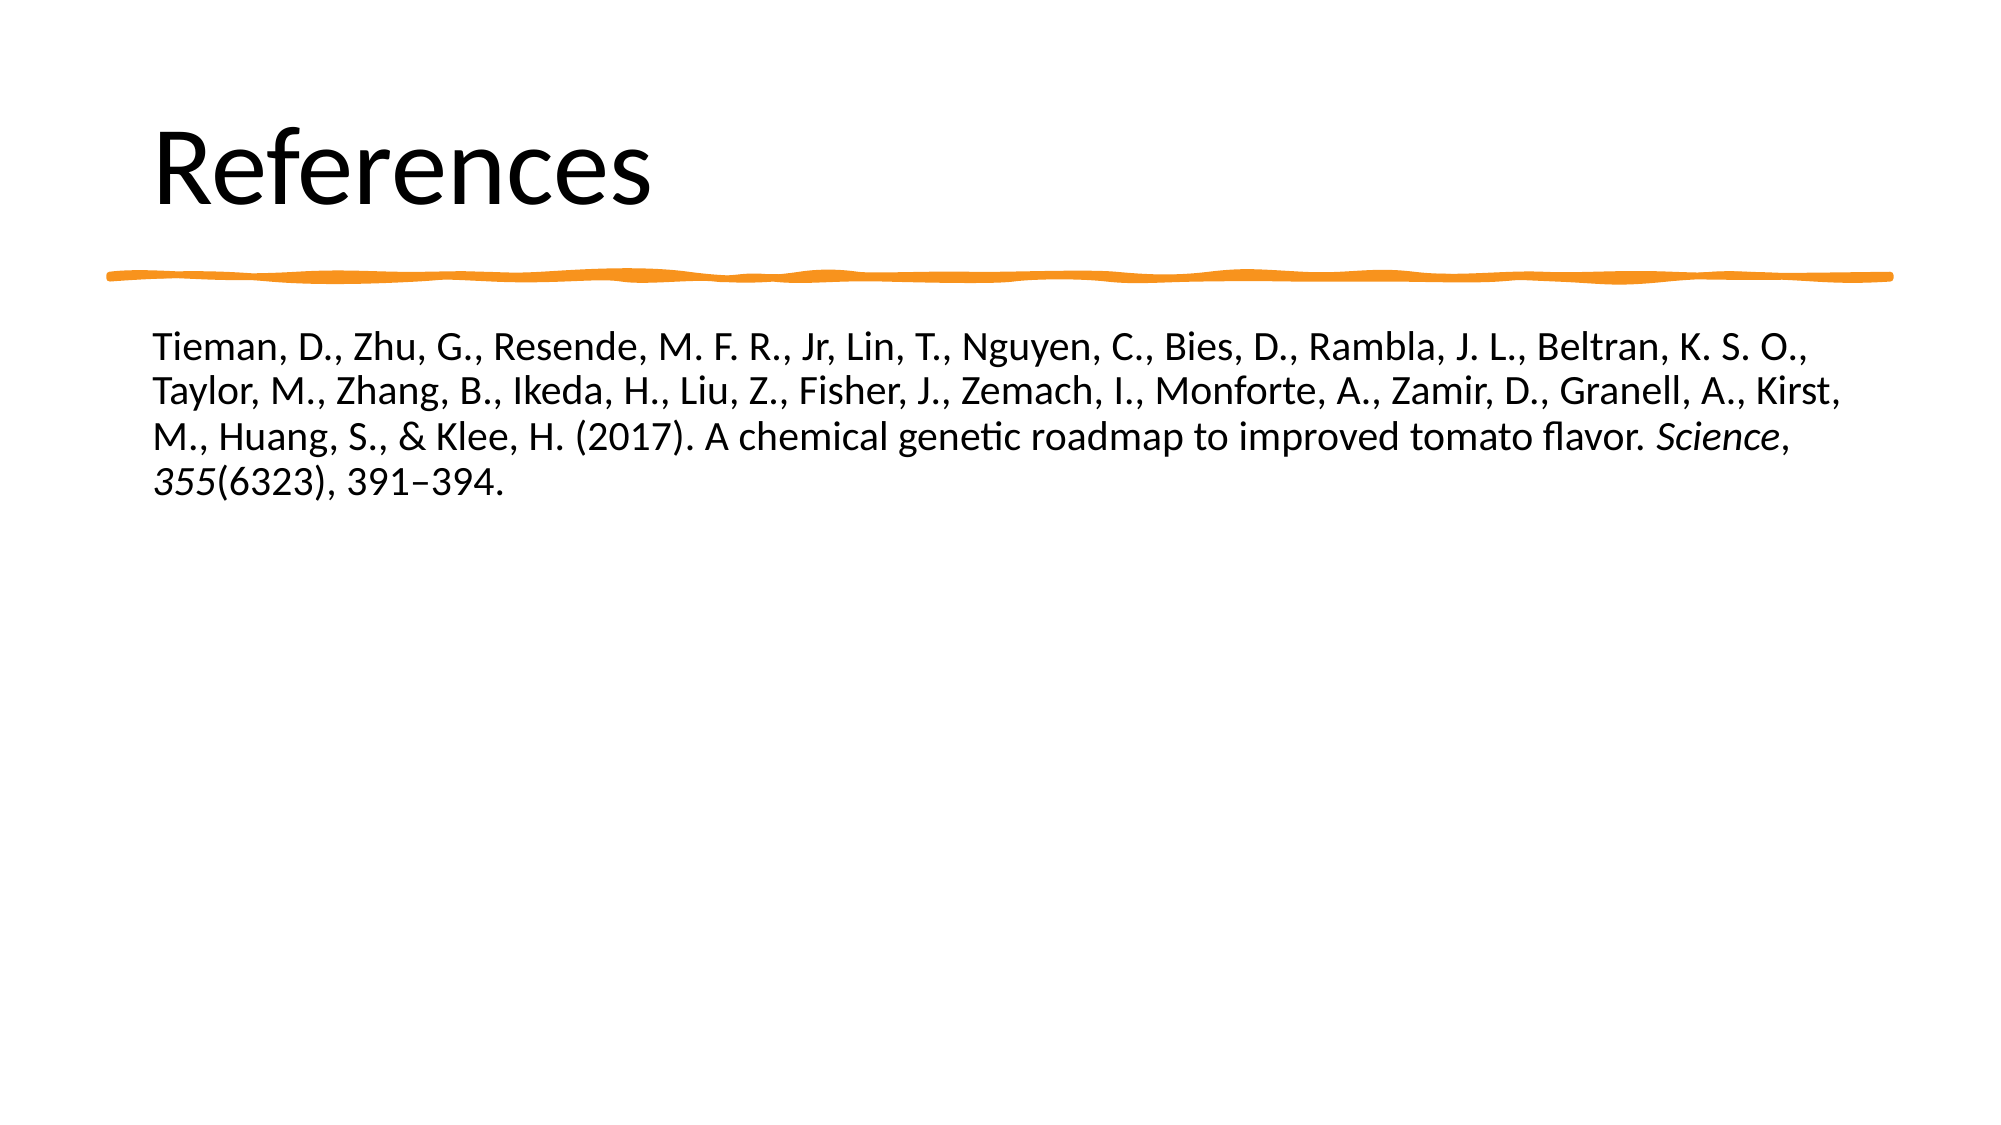

# References

Tieman, D., Zhu, G., Resende, M. F. R., Jr, Lin, T., Nguyen, C., Bies, D., Rambla, J. L., Beltran, K. S. O., Taylor, M., Zhang, B., Ikeda, H., Liu, Z., Fisher, J., Zemach, I., Monforte, A., Zamir, D., Granell, A., Kirst, M., Huang, S., & Klee, H. (2017). A chemical genetic roadmap to improved tomato flavor. Science, 355(6323), 391–394.